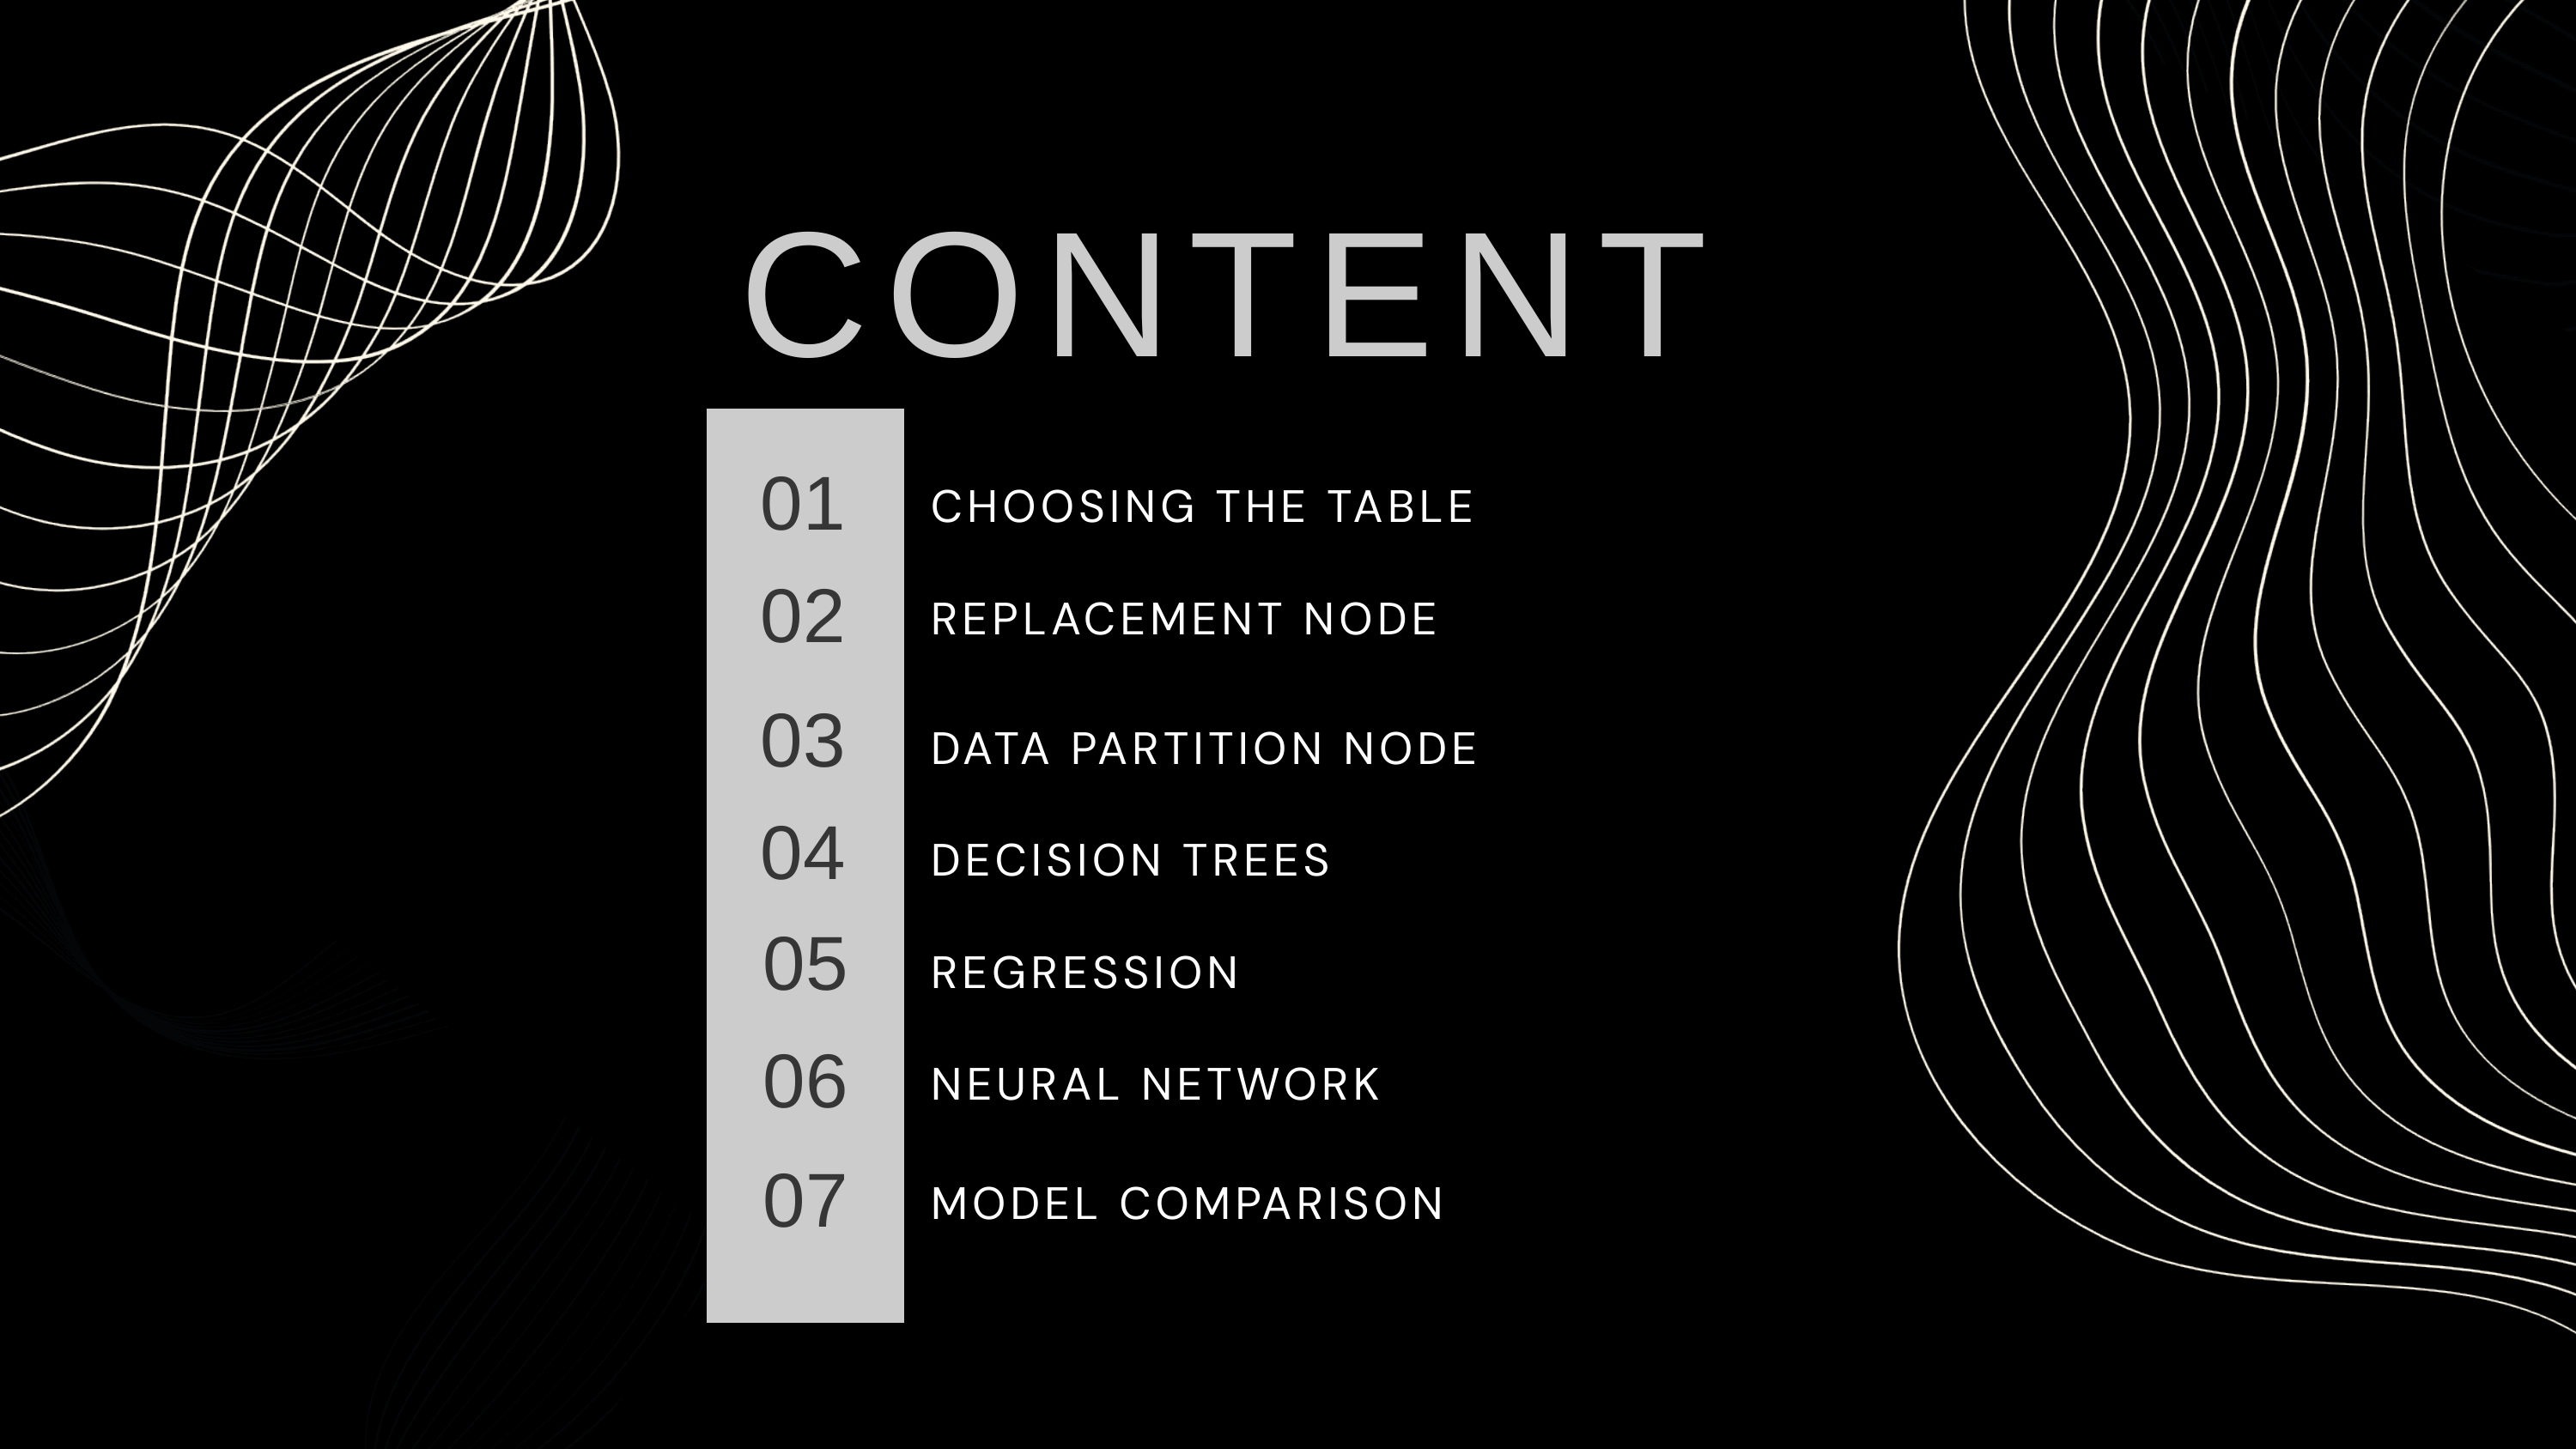

CONTENT

01
CHOOSING THE TABLE
02
REPLACEMENT NODE
03
DATA PARTITION NODE

04
DECISION TREES
05
REGRESSION
06
NEURAL NETWORK
07
MODEL COMPARISON